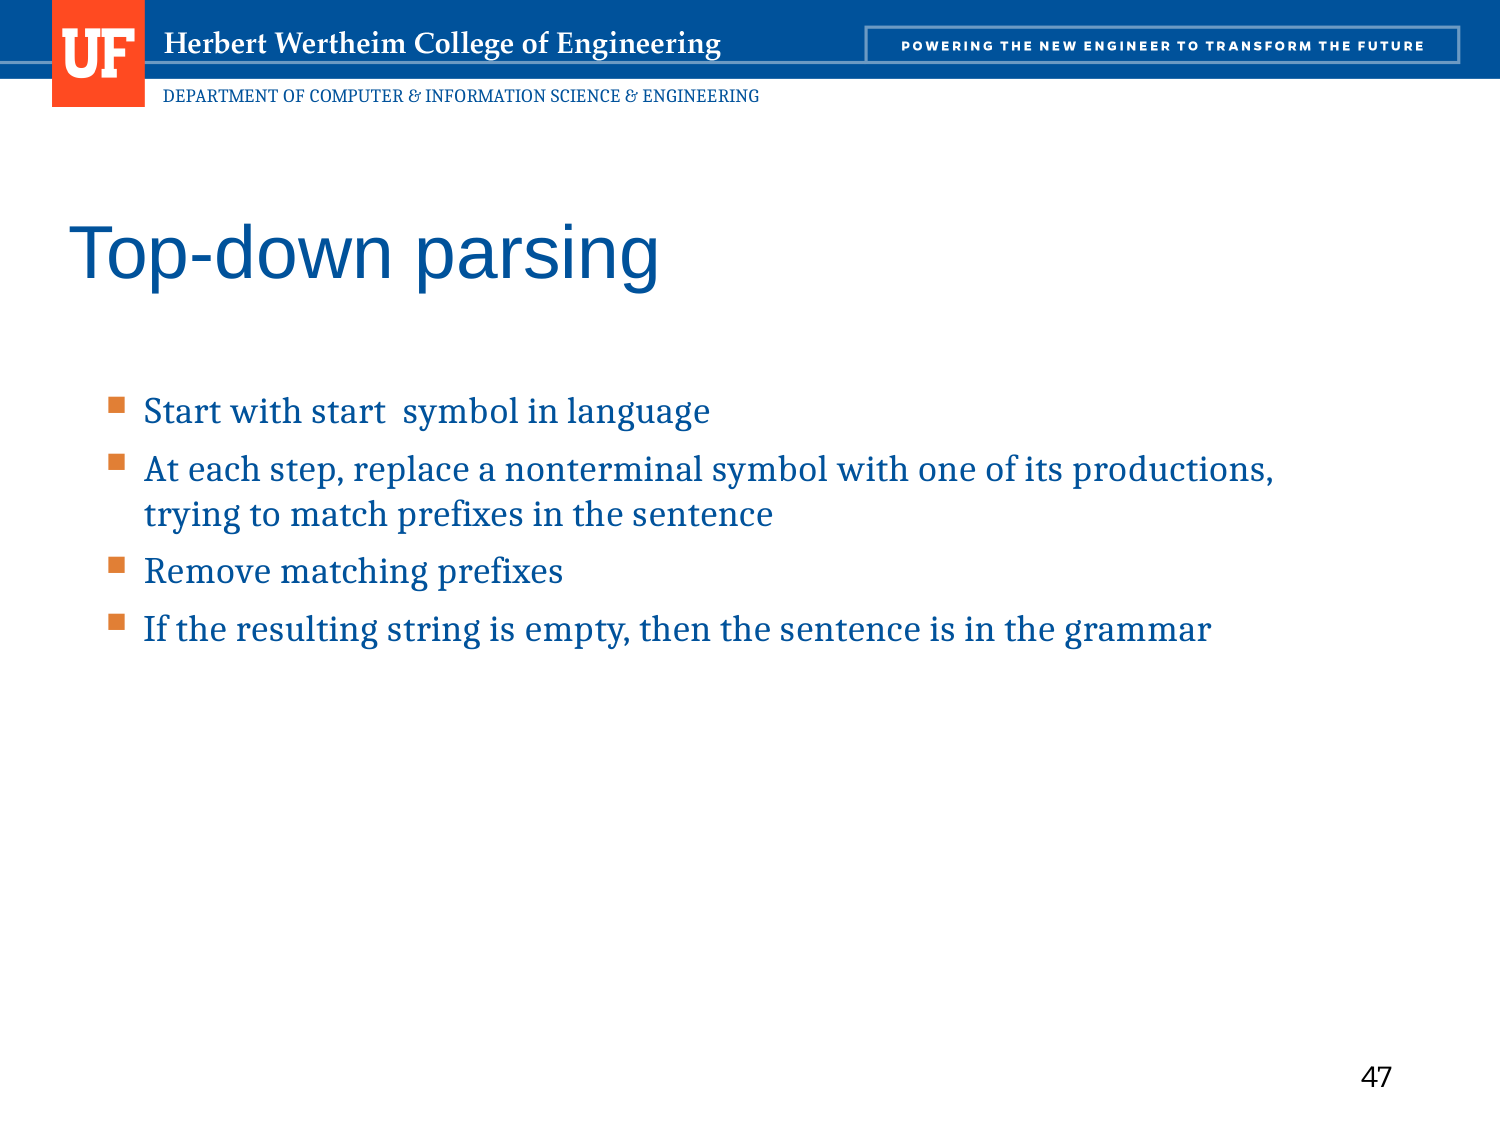

# Top-down parsing
Start with start  symbol in language
At each step, replace a nonterminal symbol with one of its productions, trying to match prefixes in the sentence
Remove matching prefixes
If the resulting string is empty, then the sentence is in the grammar
47